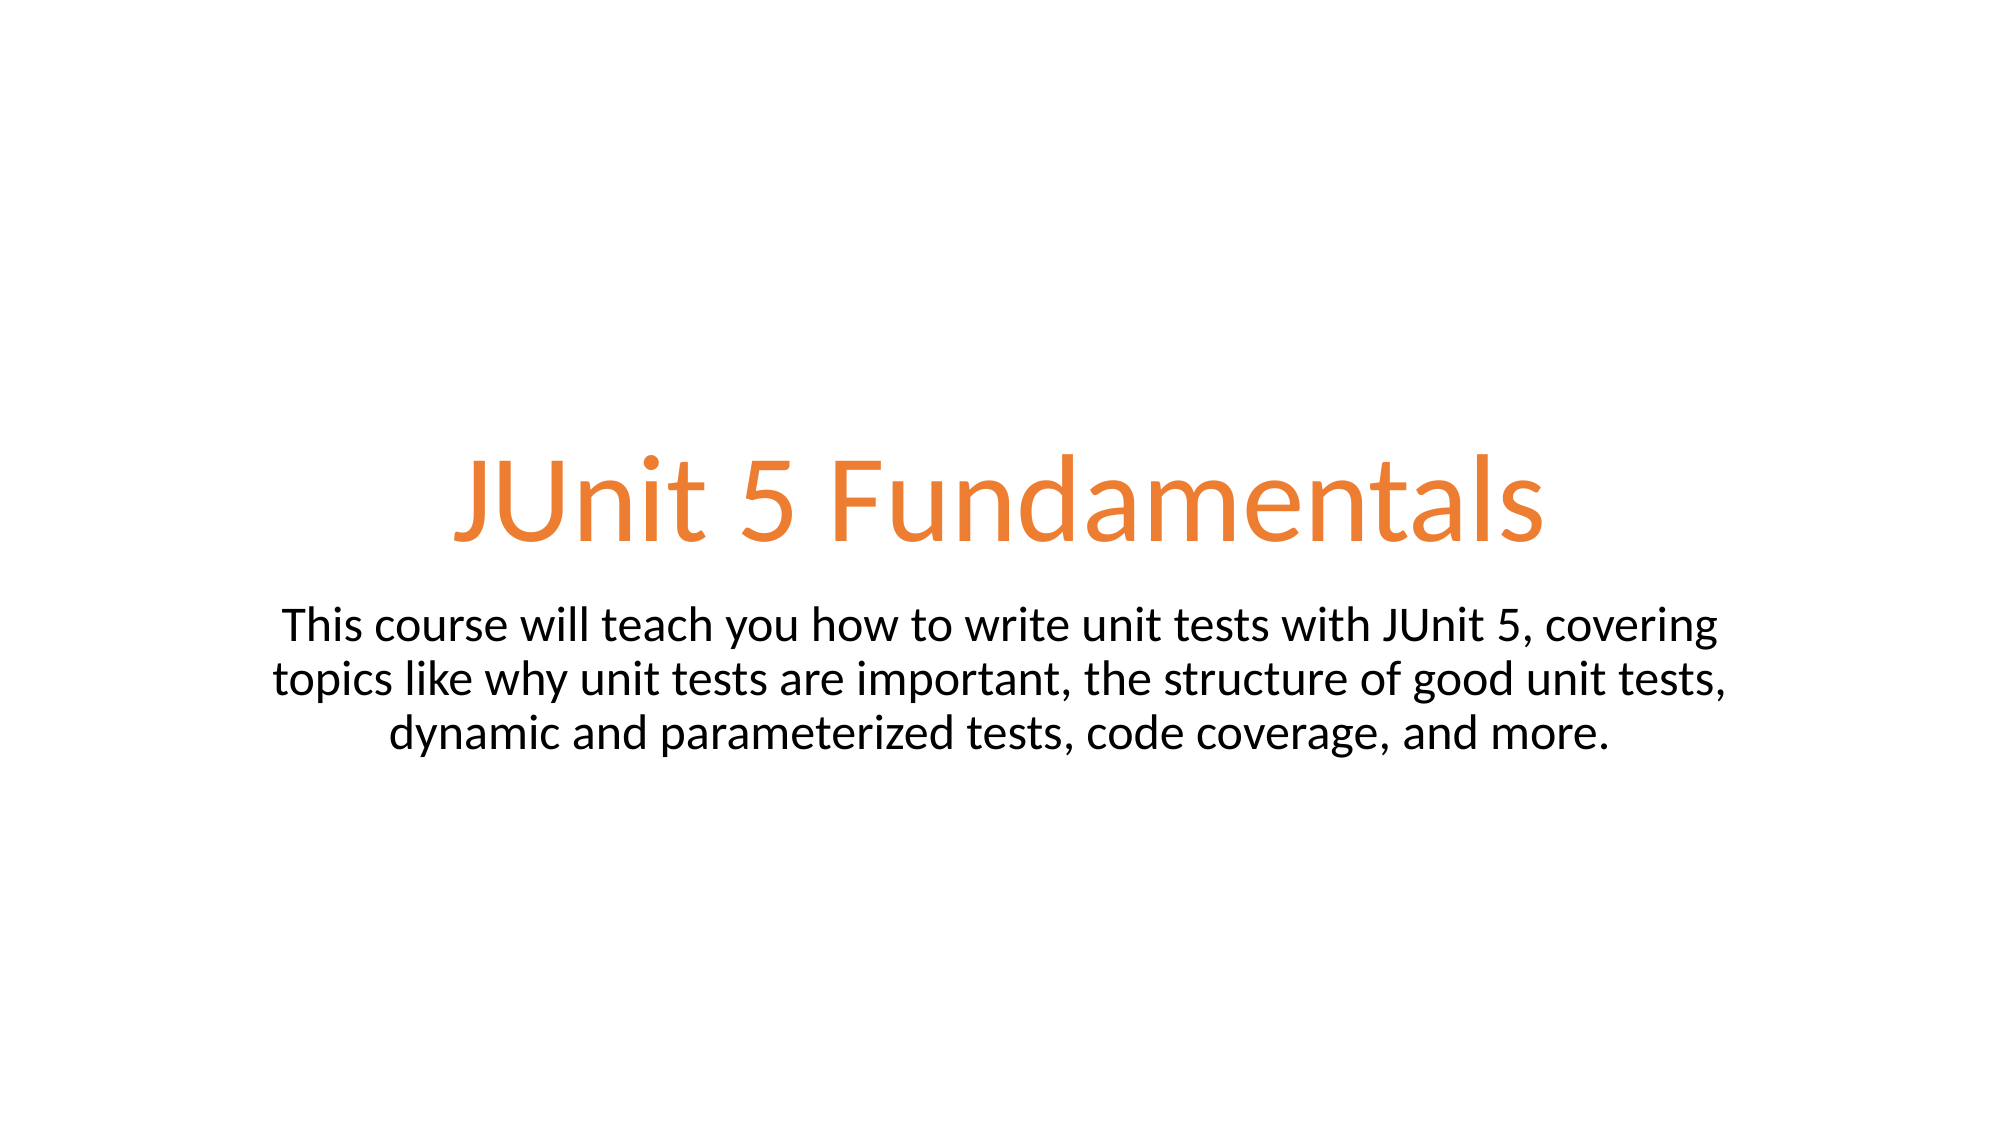

# JUnit 5 Fundamentals
This course will teach you how to write unit tests with JUnit 5, covering topics like why unit tests are important, the structure of good unit tests, dynamic and parameterized tests, code coverage, and more.